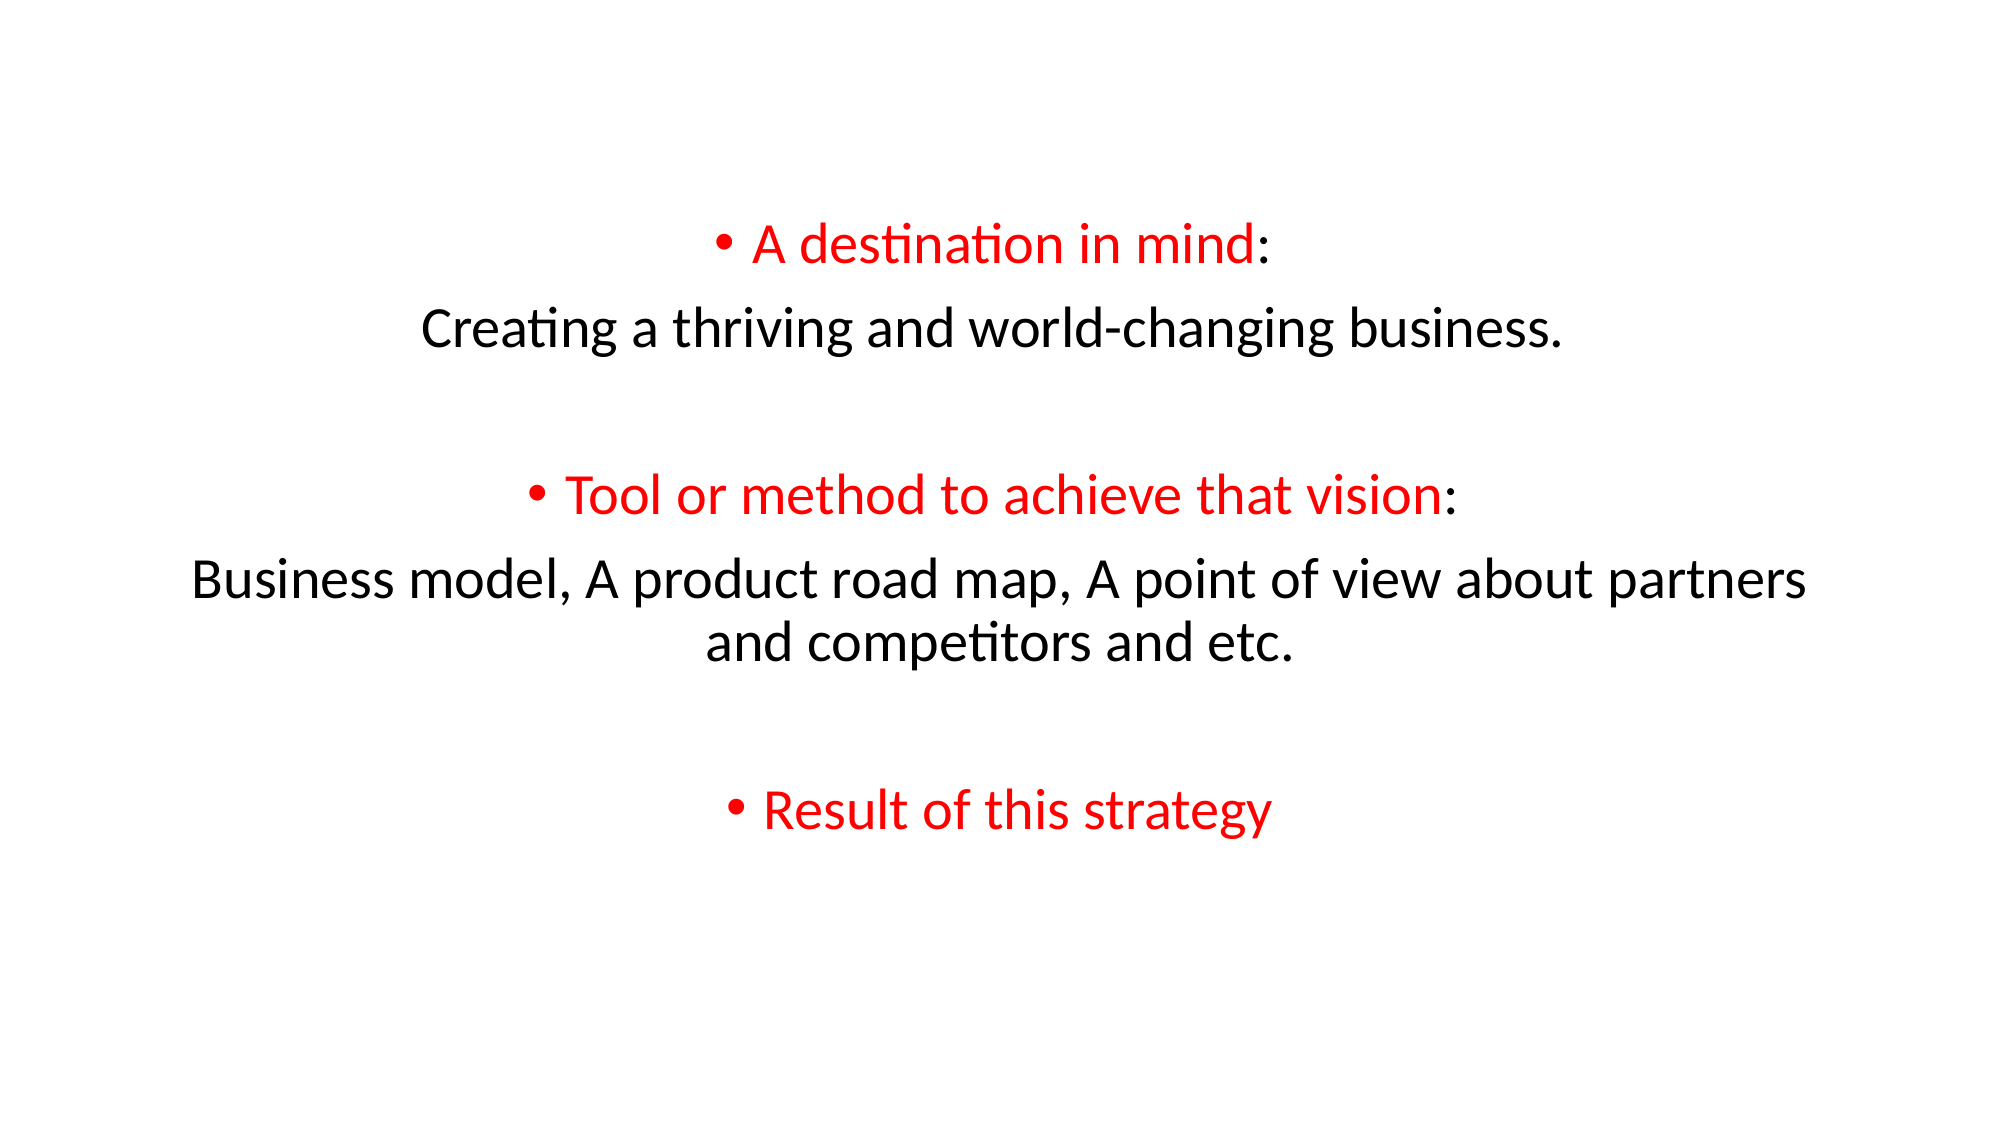

A destination in mind:
Creating a thriving and world-changing business.

Tool or method to achieve that vision:
Business model, A product road map, A point of view about partners and competitors and etc.

Result of this strategy